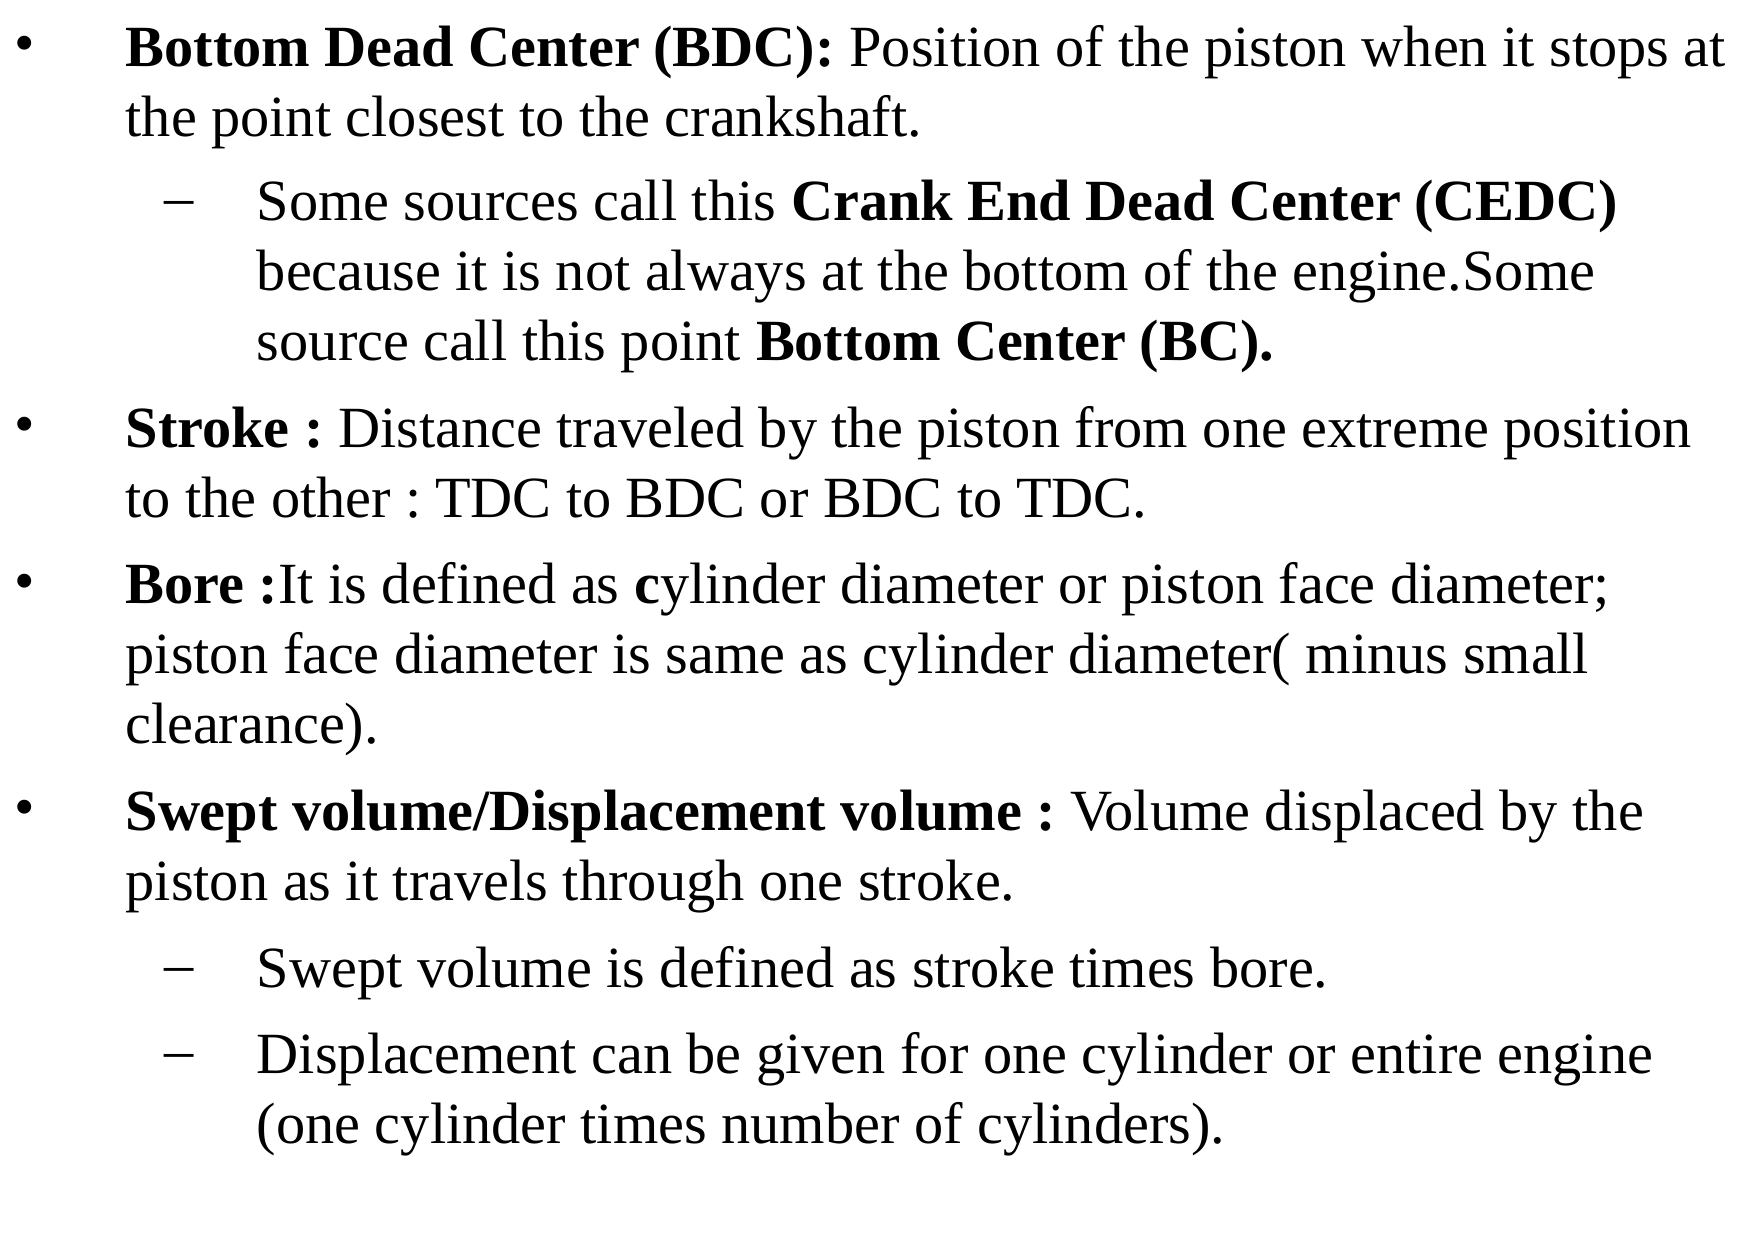

Bottom Dead Center (BDC): Position of the piston when it stops at the point closest to the crankshaft.
Some sources call this Crank End Dead Center (CEDC) because it is not always at the bottom of the engine.Some source call this point Bottom Center (BC).
Stroke : Distance traveled by the piston from one extreme position to the other : TDC to BDC or BDC to TDC.
Bore :It is defined as cylinder diameter or piston face diameter; piston face diameter is same as cylinder diameter( minus small clearance).
Swept volume/Displacement volume : Volume displaced by the piston as it travels through one stroke.
Swept volume is defined as stroke times bore.
Displacement can be given for one cylinder or entire engine (one cylinder times number of cylinders).